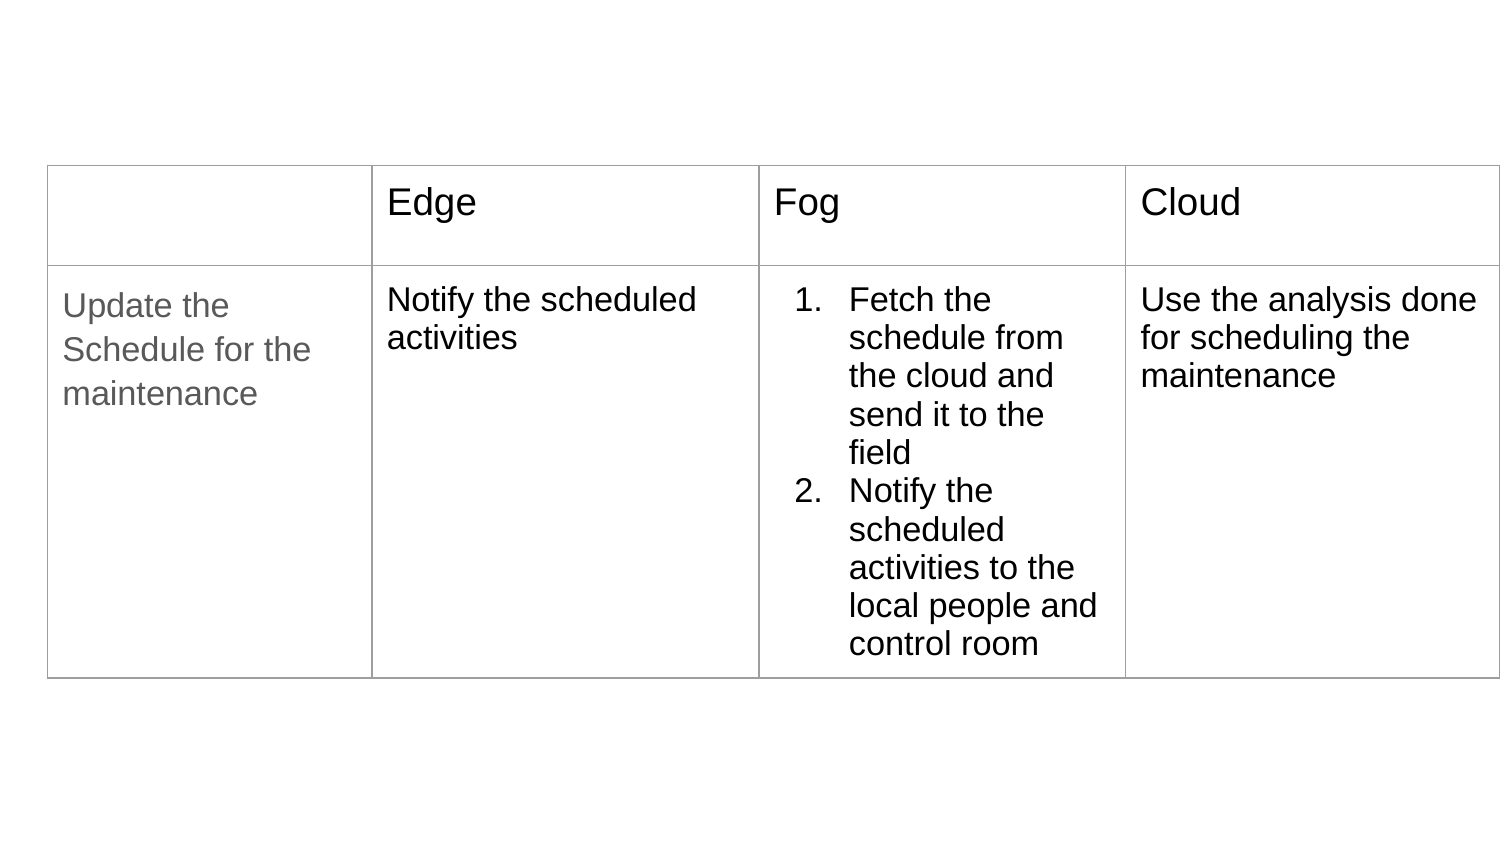

|  | Edge | Fog | Cloud |
| --- | --- | --- | --- |
| Update the Schedule for the maintenance | Notify the scheduled activities | Fetch the schedule from the cloud and send it to the field Notify the scheduled activities to the local people and control room | Use the analysis done for scheduling the maintenance |